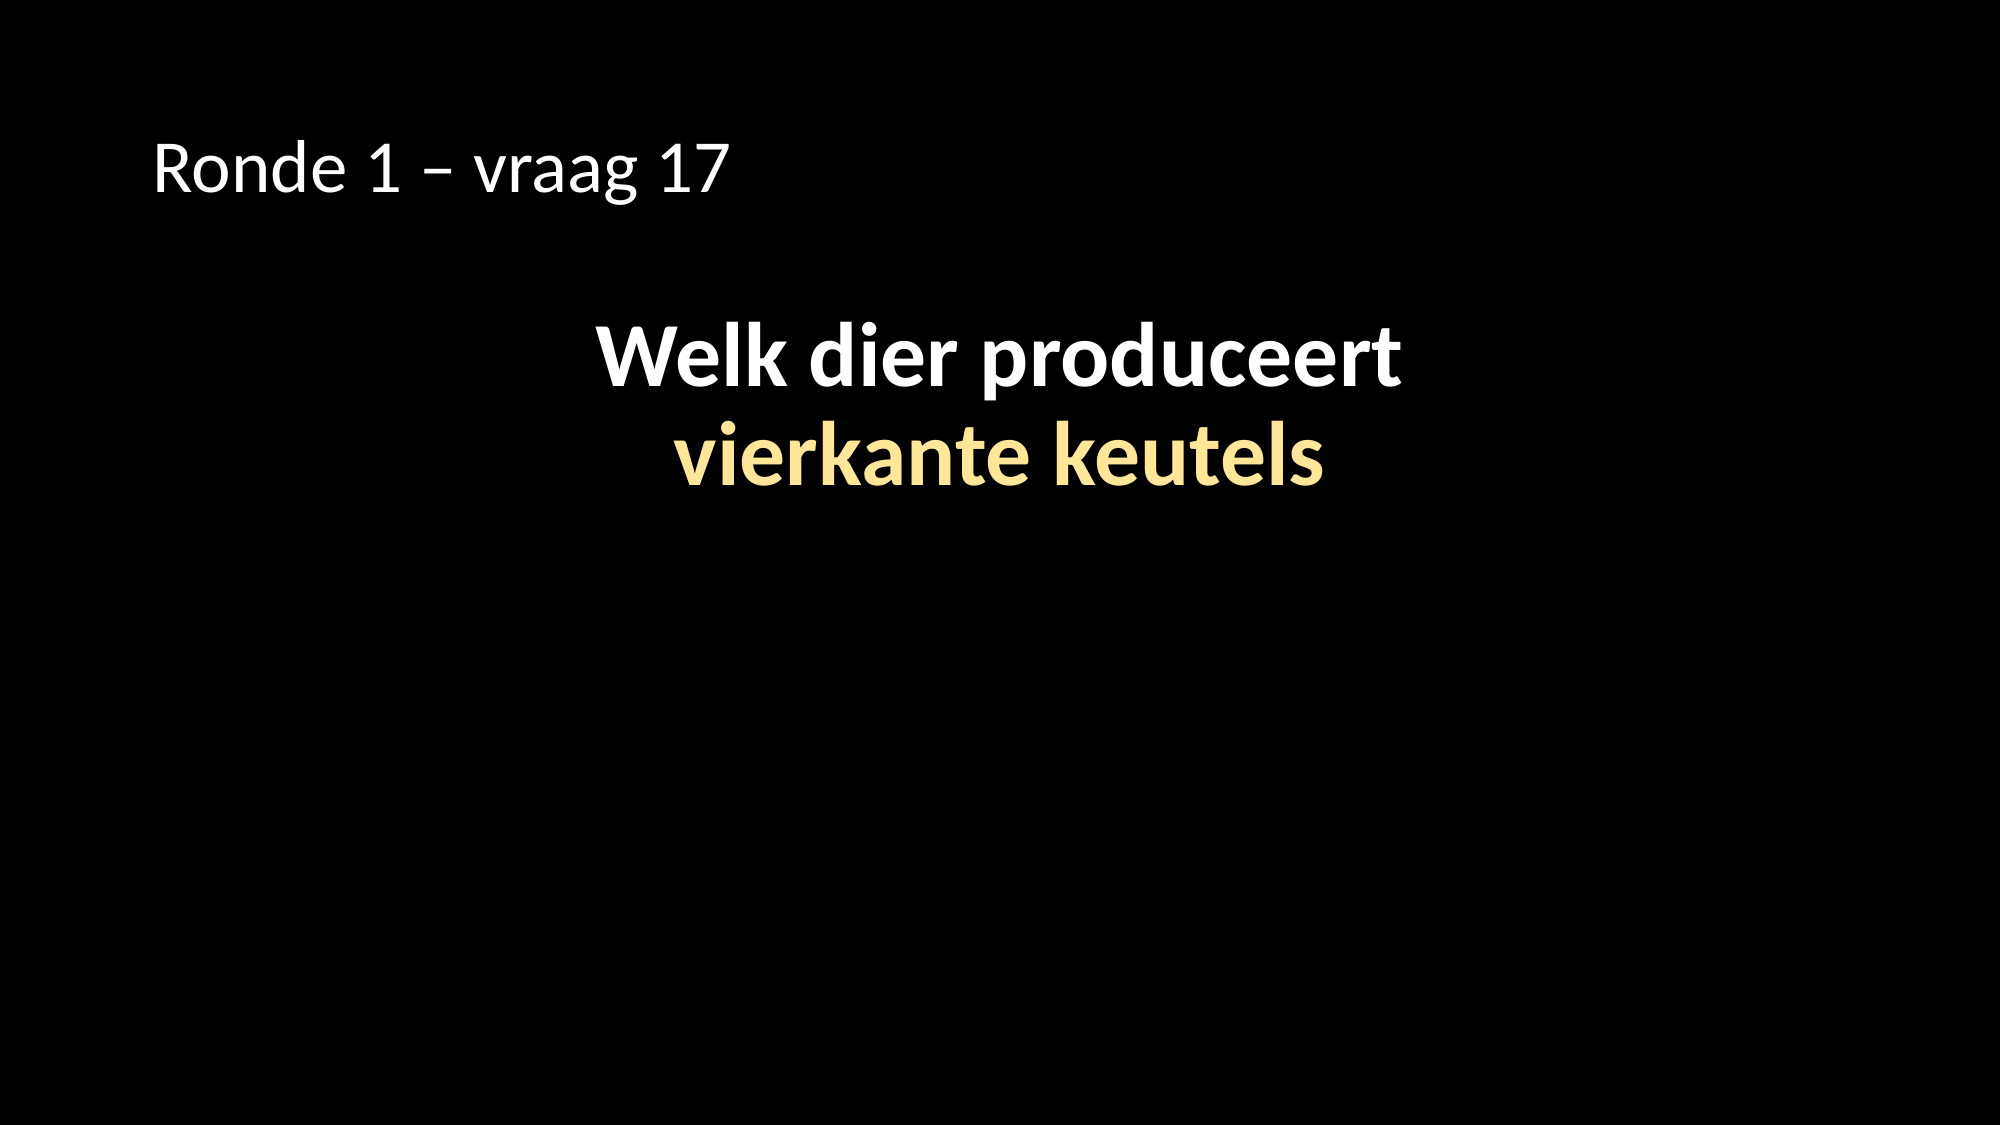

# Ronde 1 – vraag 17
Welk dier produceert
vierkante keutels